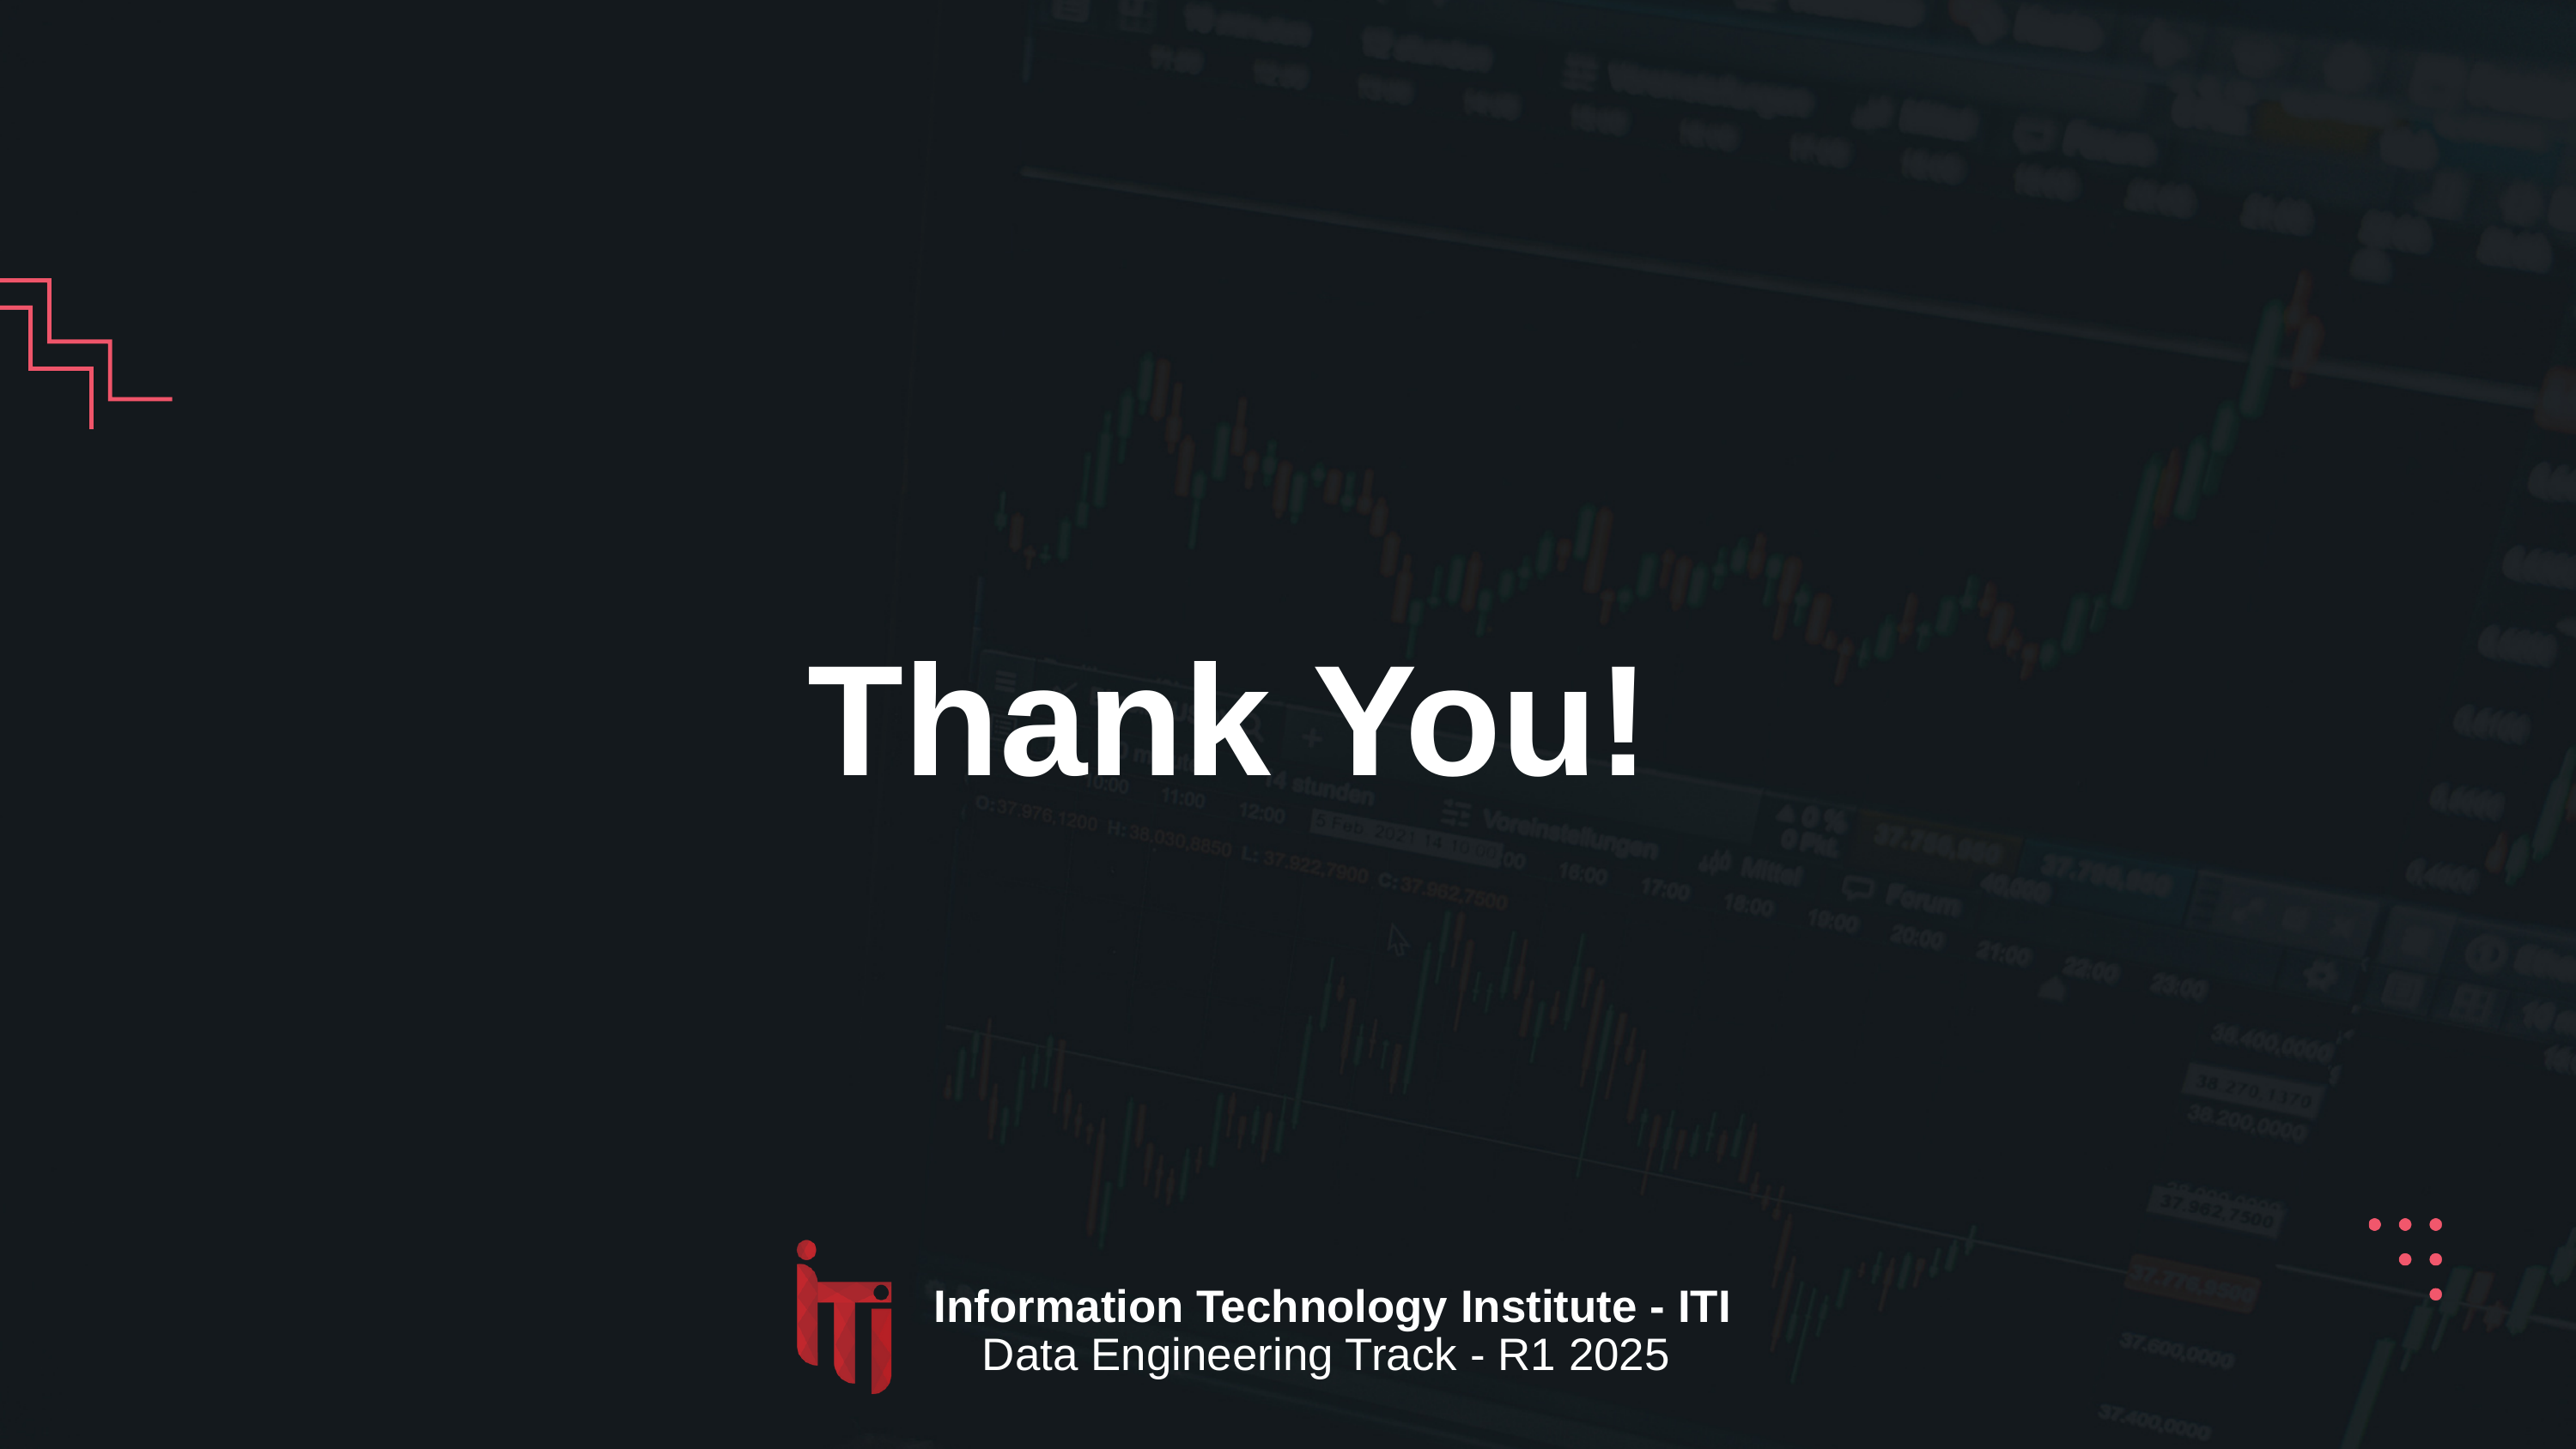

Thank You!

Information Technology Institute - ITI
Data Engineering Track - R1 2025